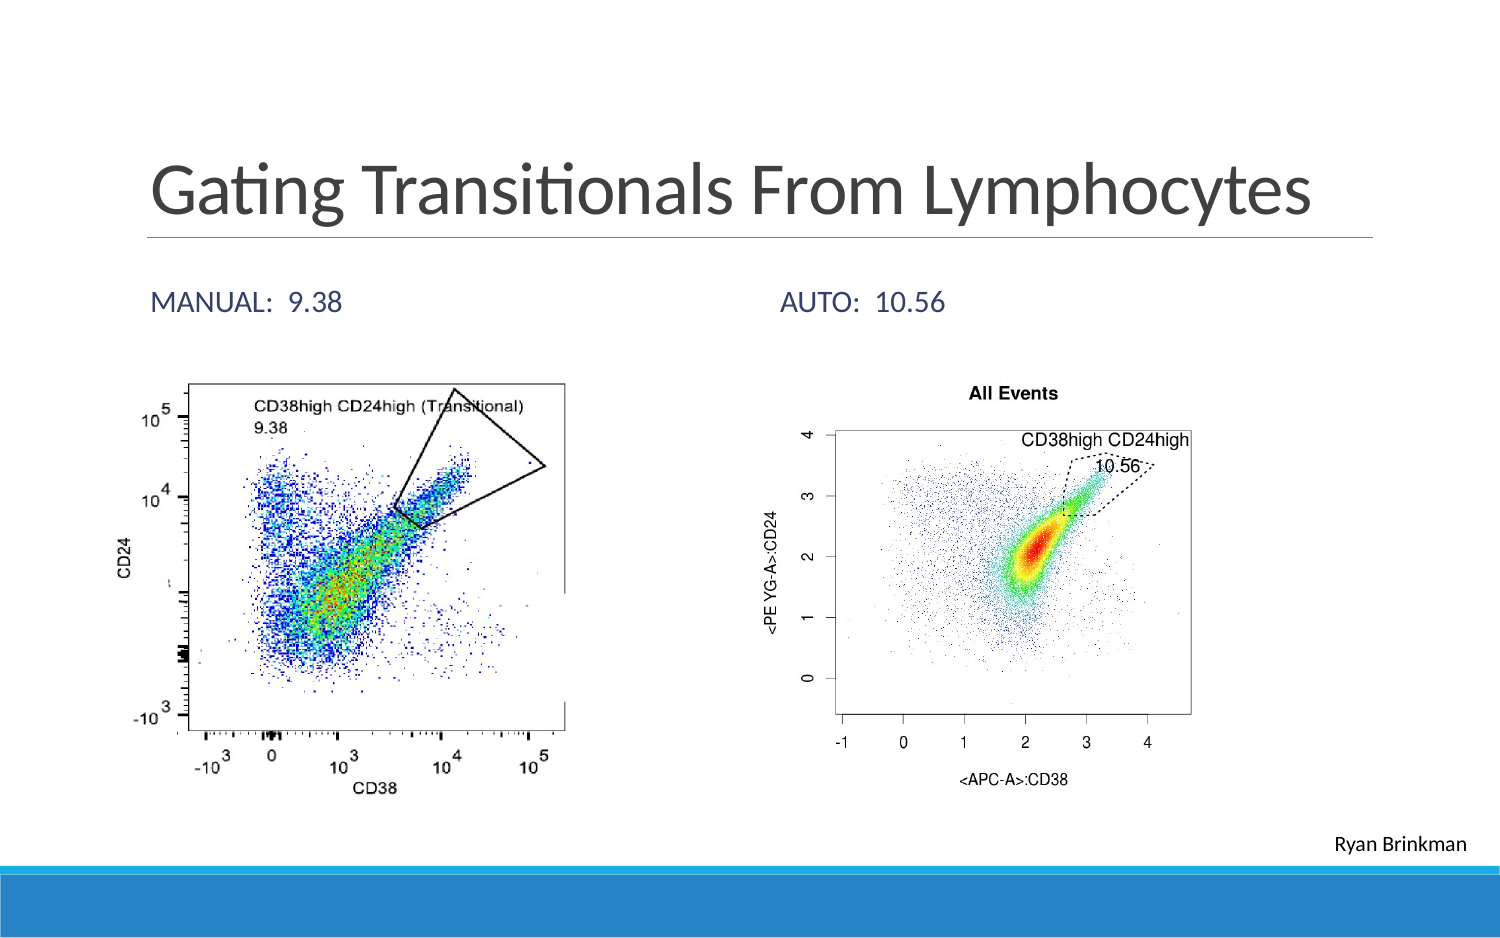

# Gating Transitionals From Lymphocytes
Manual:  9.38
Auto:  10.56

Manual:  9.38

Ryan Brinkman